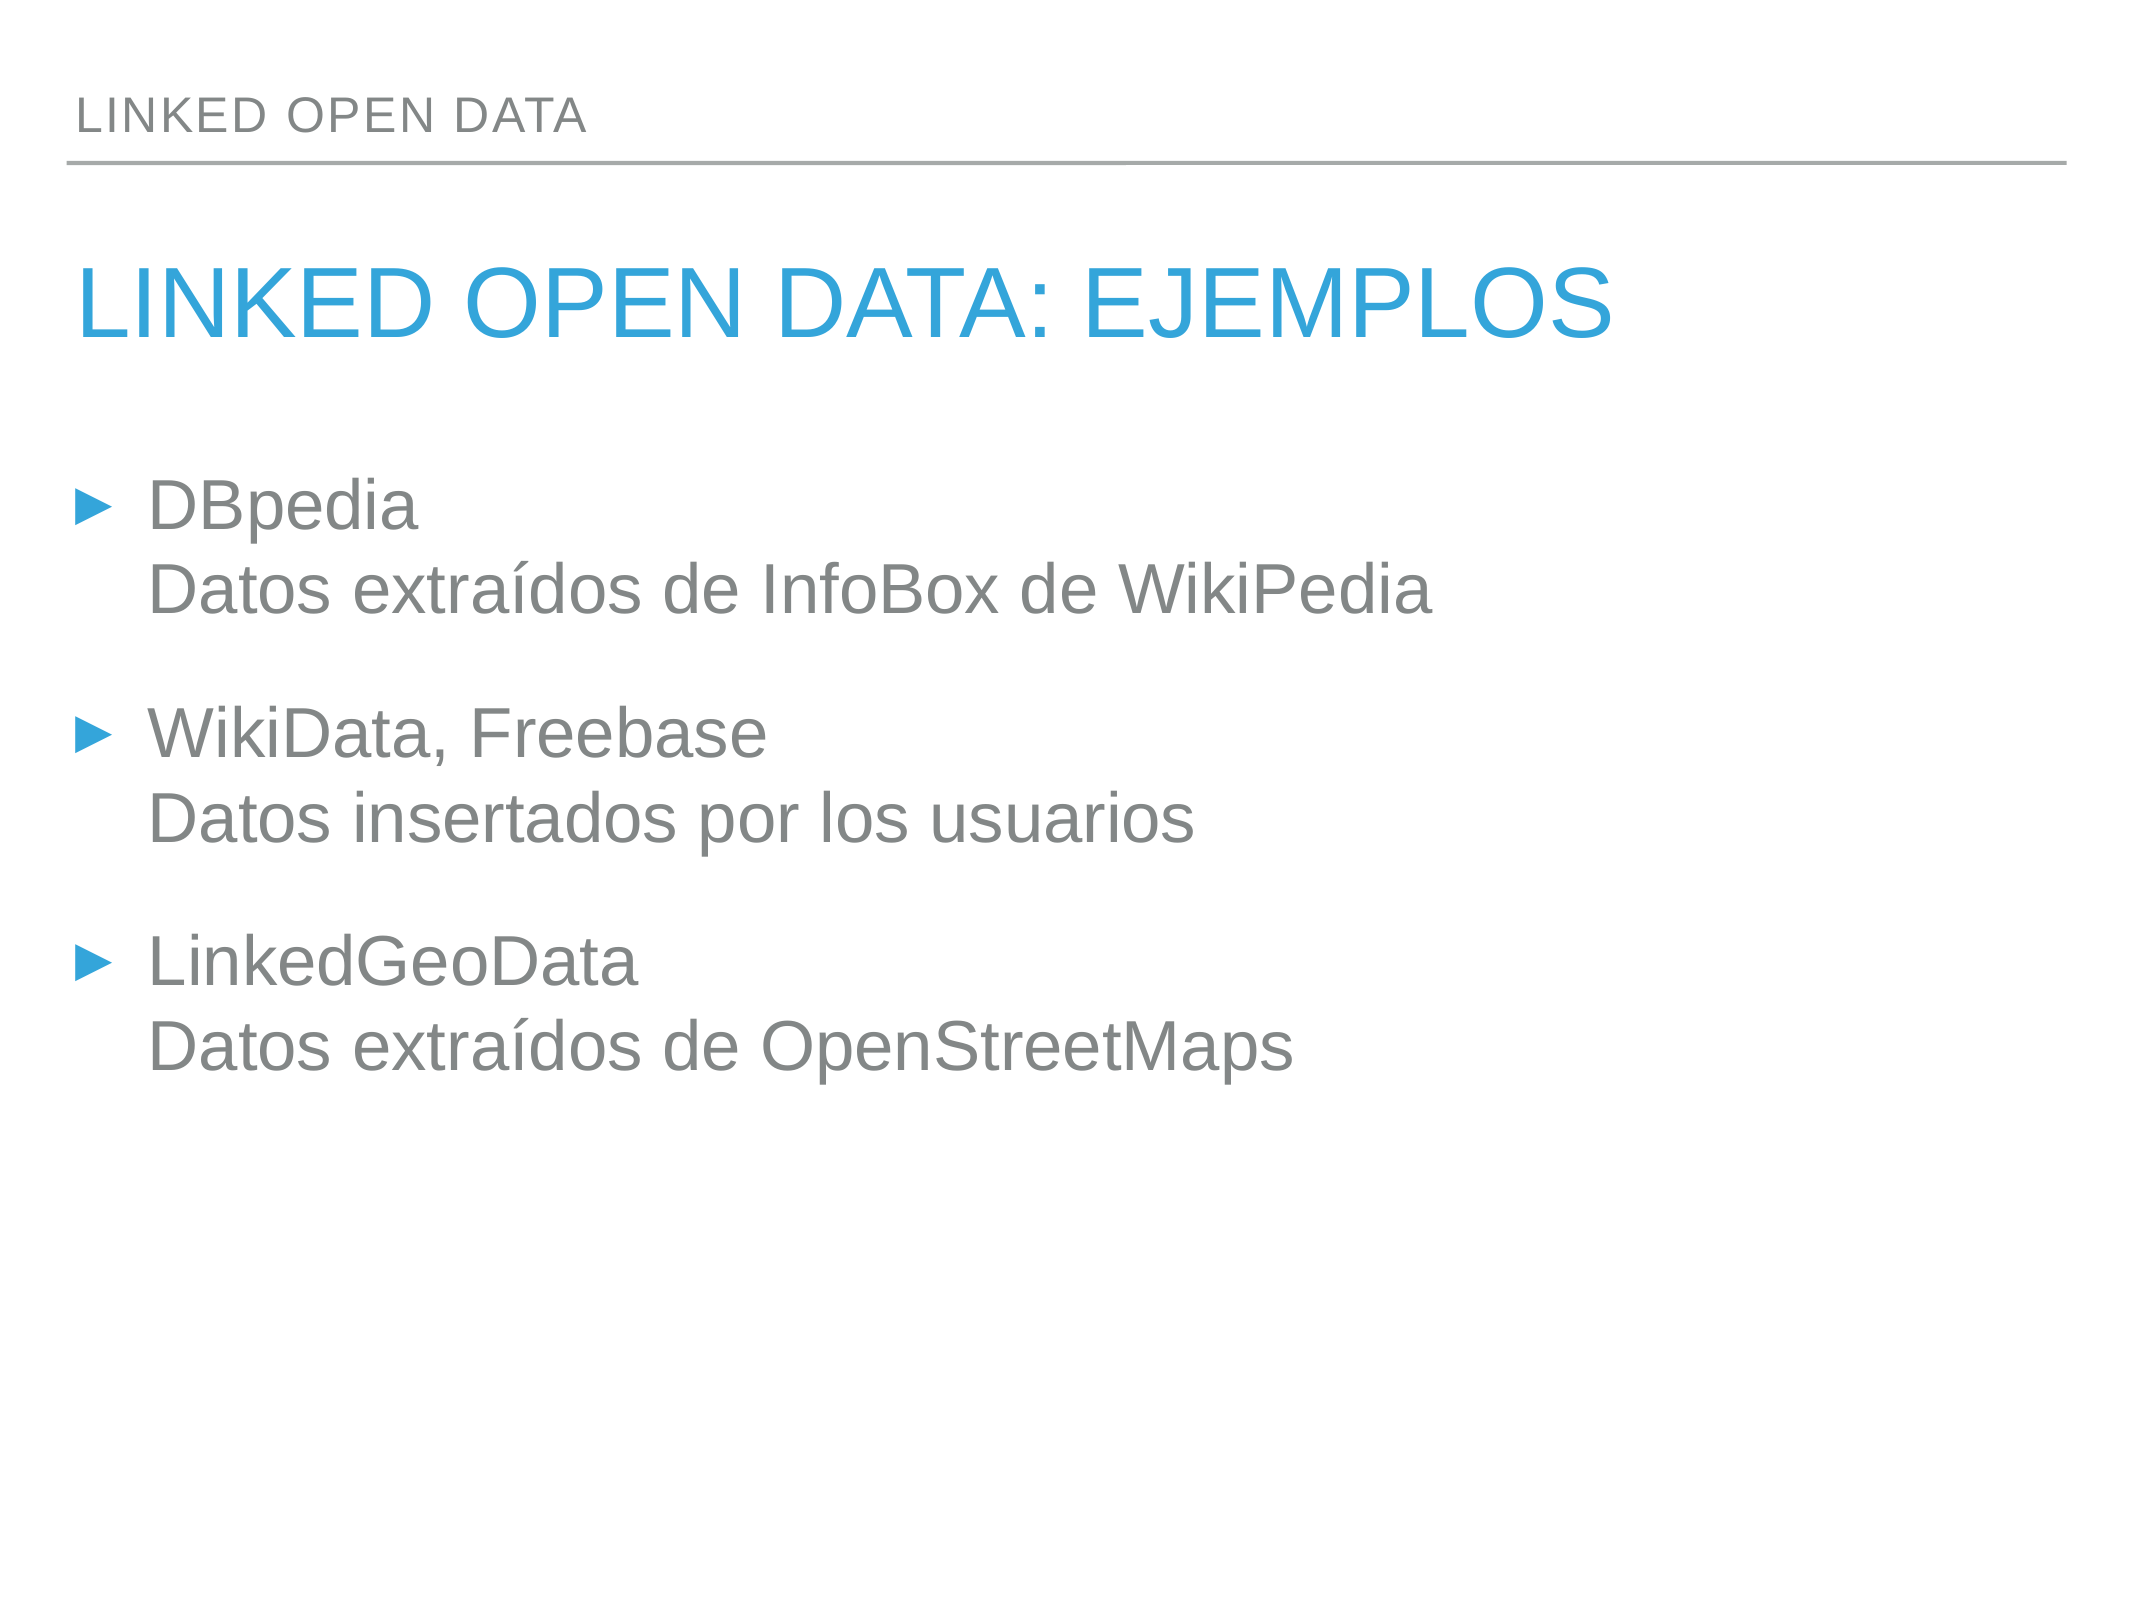

LINKED OPEN DATA
# Linked open data: ejemplos
DBpedia
Datos extraídos de InfoBox de WikiPedia
WikiData, Freebase
Datos insertados por los usuarios
LinkedGeoData
Datos extraídos de OpenStreetMaps